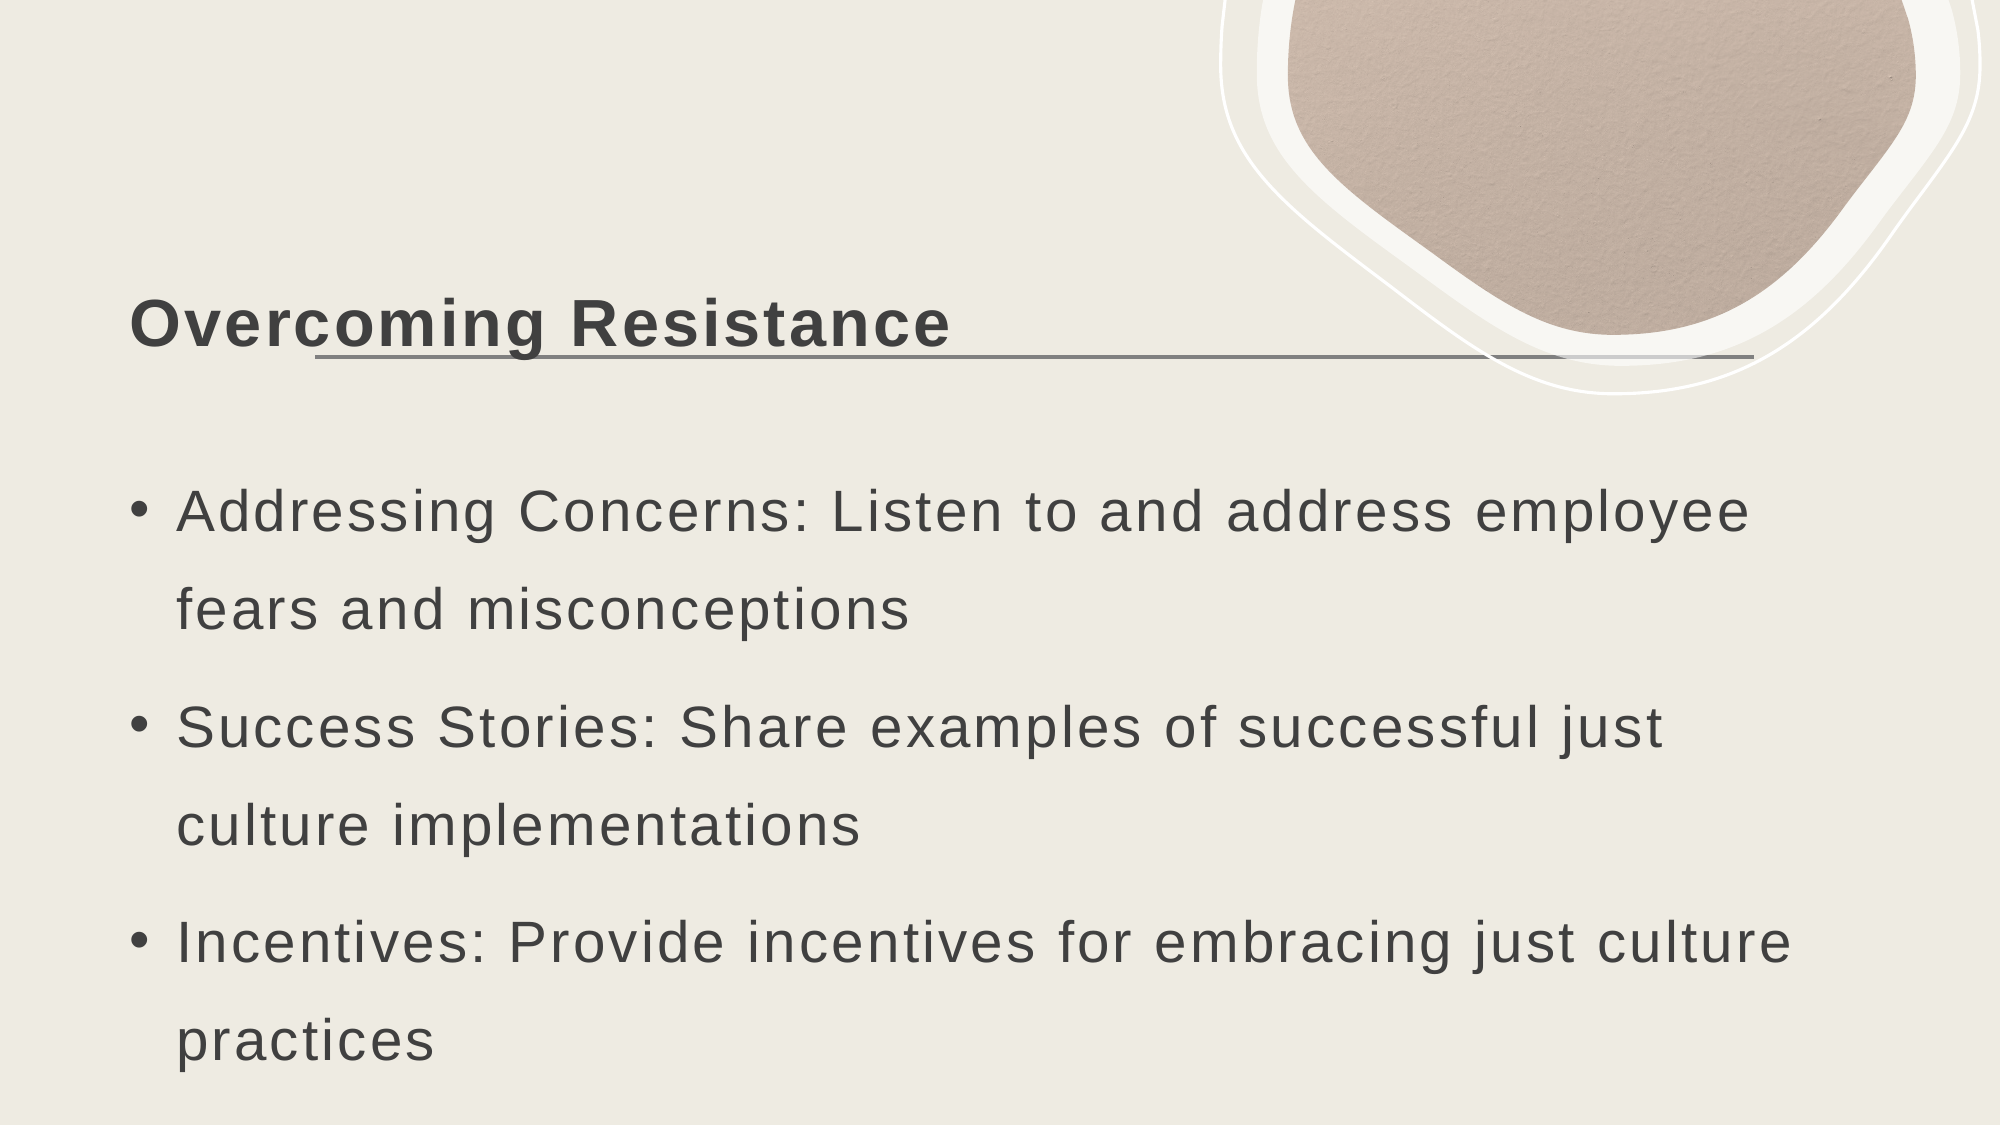

# Overcoming Resistance
Addressing Concerns: Listen to and address employee fears and misconceptions
Success Stories: Share examples of successful just culture implementations
Incentives: Provide incentives for embracing just culture practices